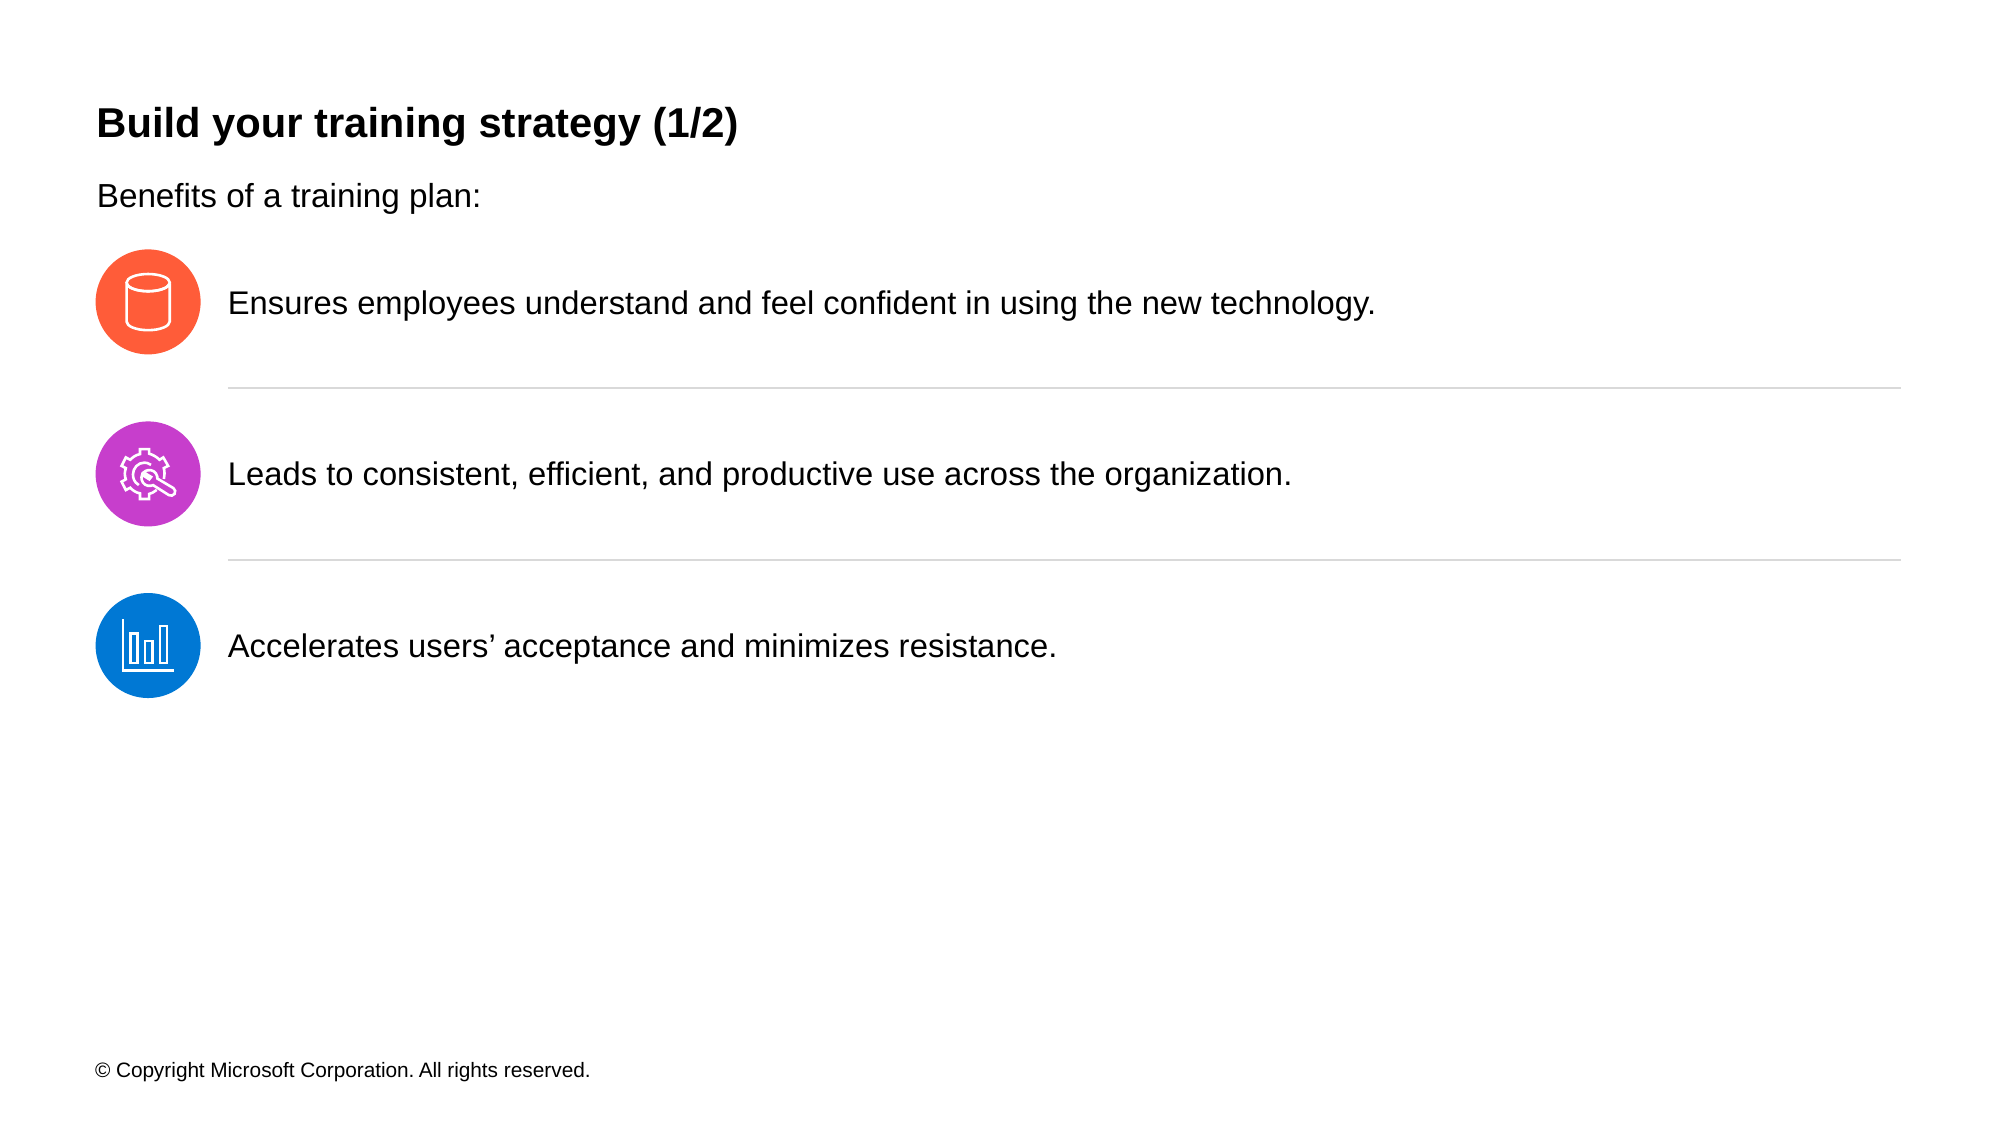

# Build your training strategy (1/2)
Benefits of a training plan:
Ensures employees understand and feel confident in using the new technology.

Leads to consistent, efficient, and productive use across the organization.

Accelerates users’ acceptance and minimizes resistance.

© Copyright Microsoft Corporation. All rights reserved.